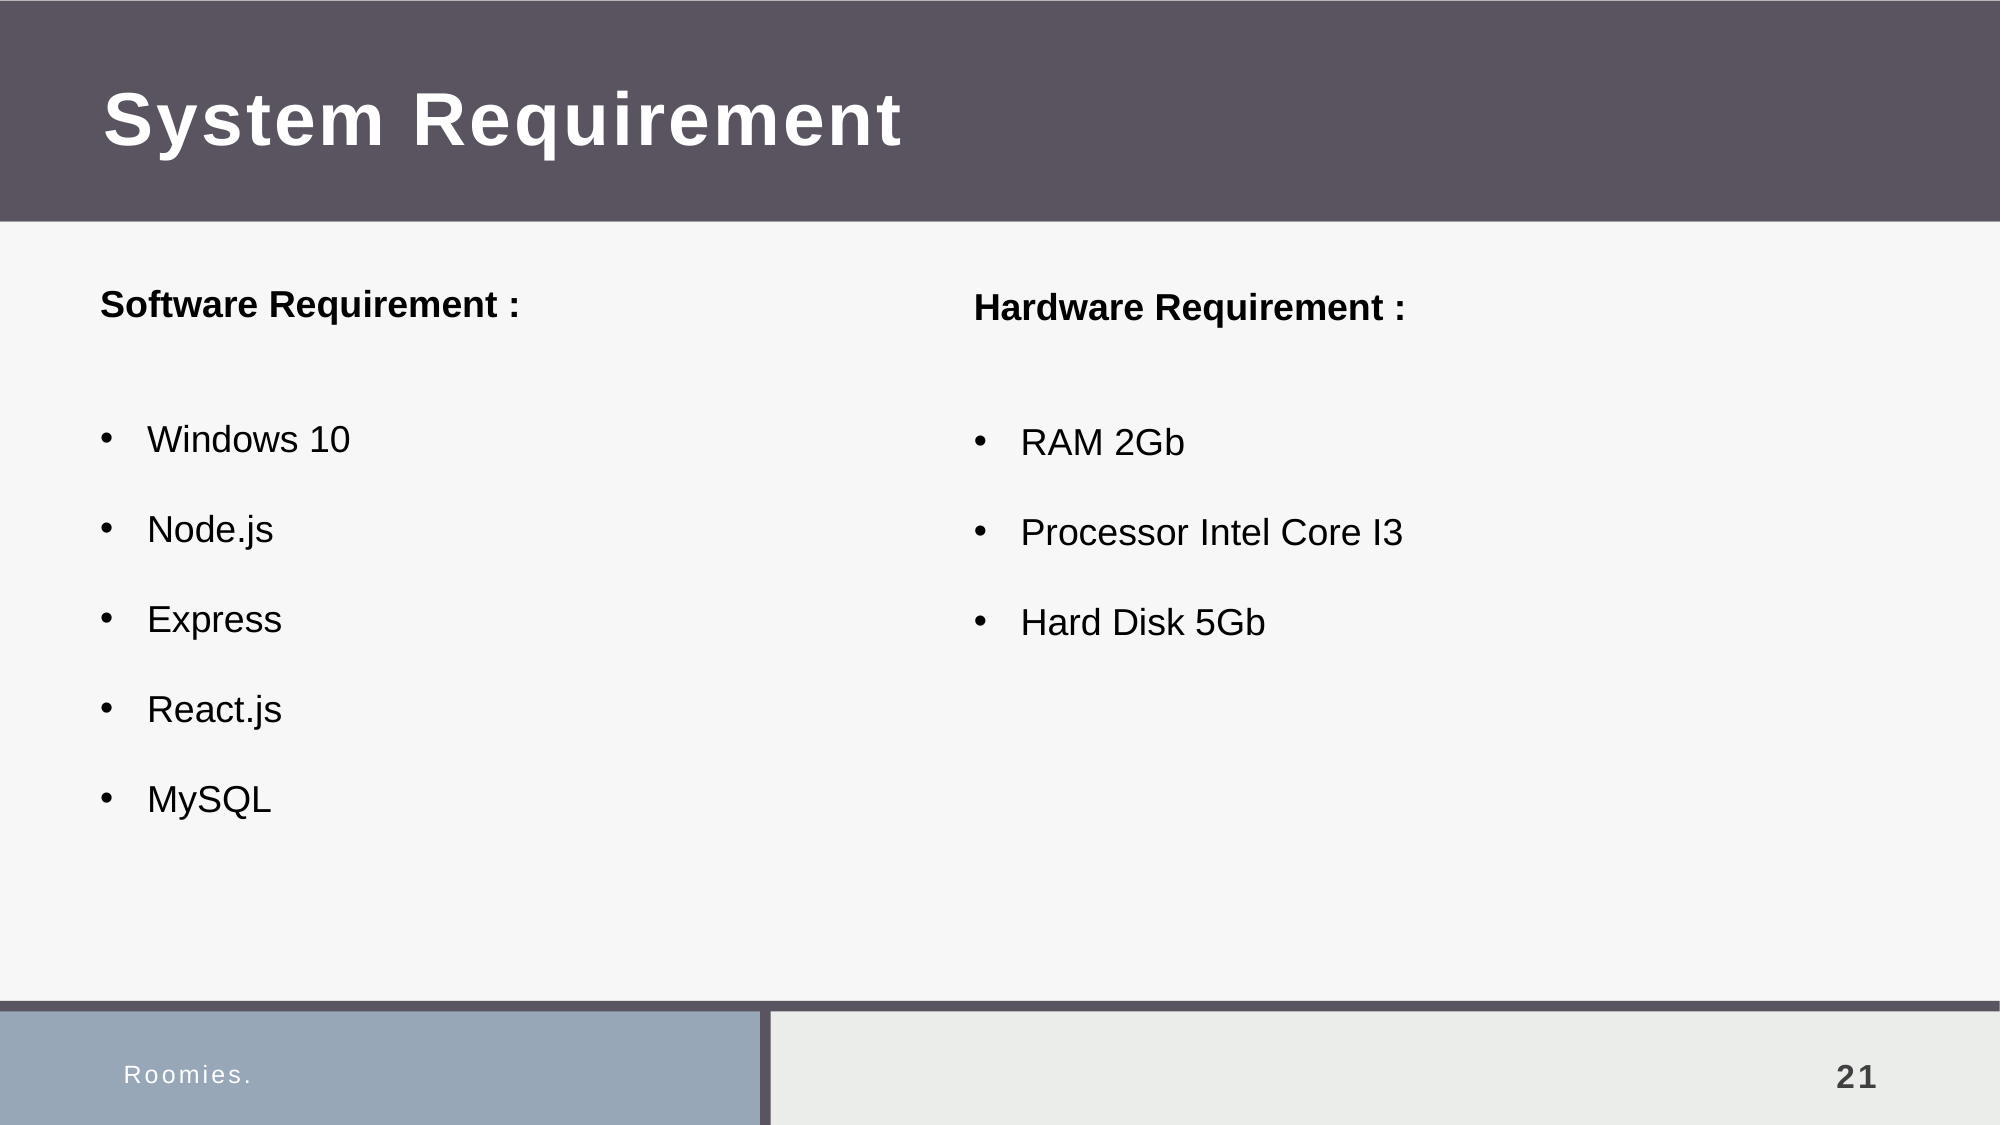

# System Requirement
Software Requirement :

Windows 10
Node.js
Express
React.js
MySQL

Hardware Requirement :

RAM 2Gb
Processor Intel Core I3
Hard Disk 5Gb

Roomies.
21